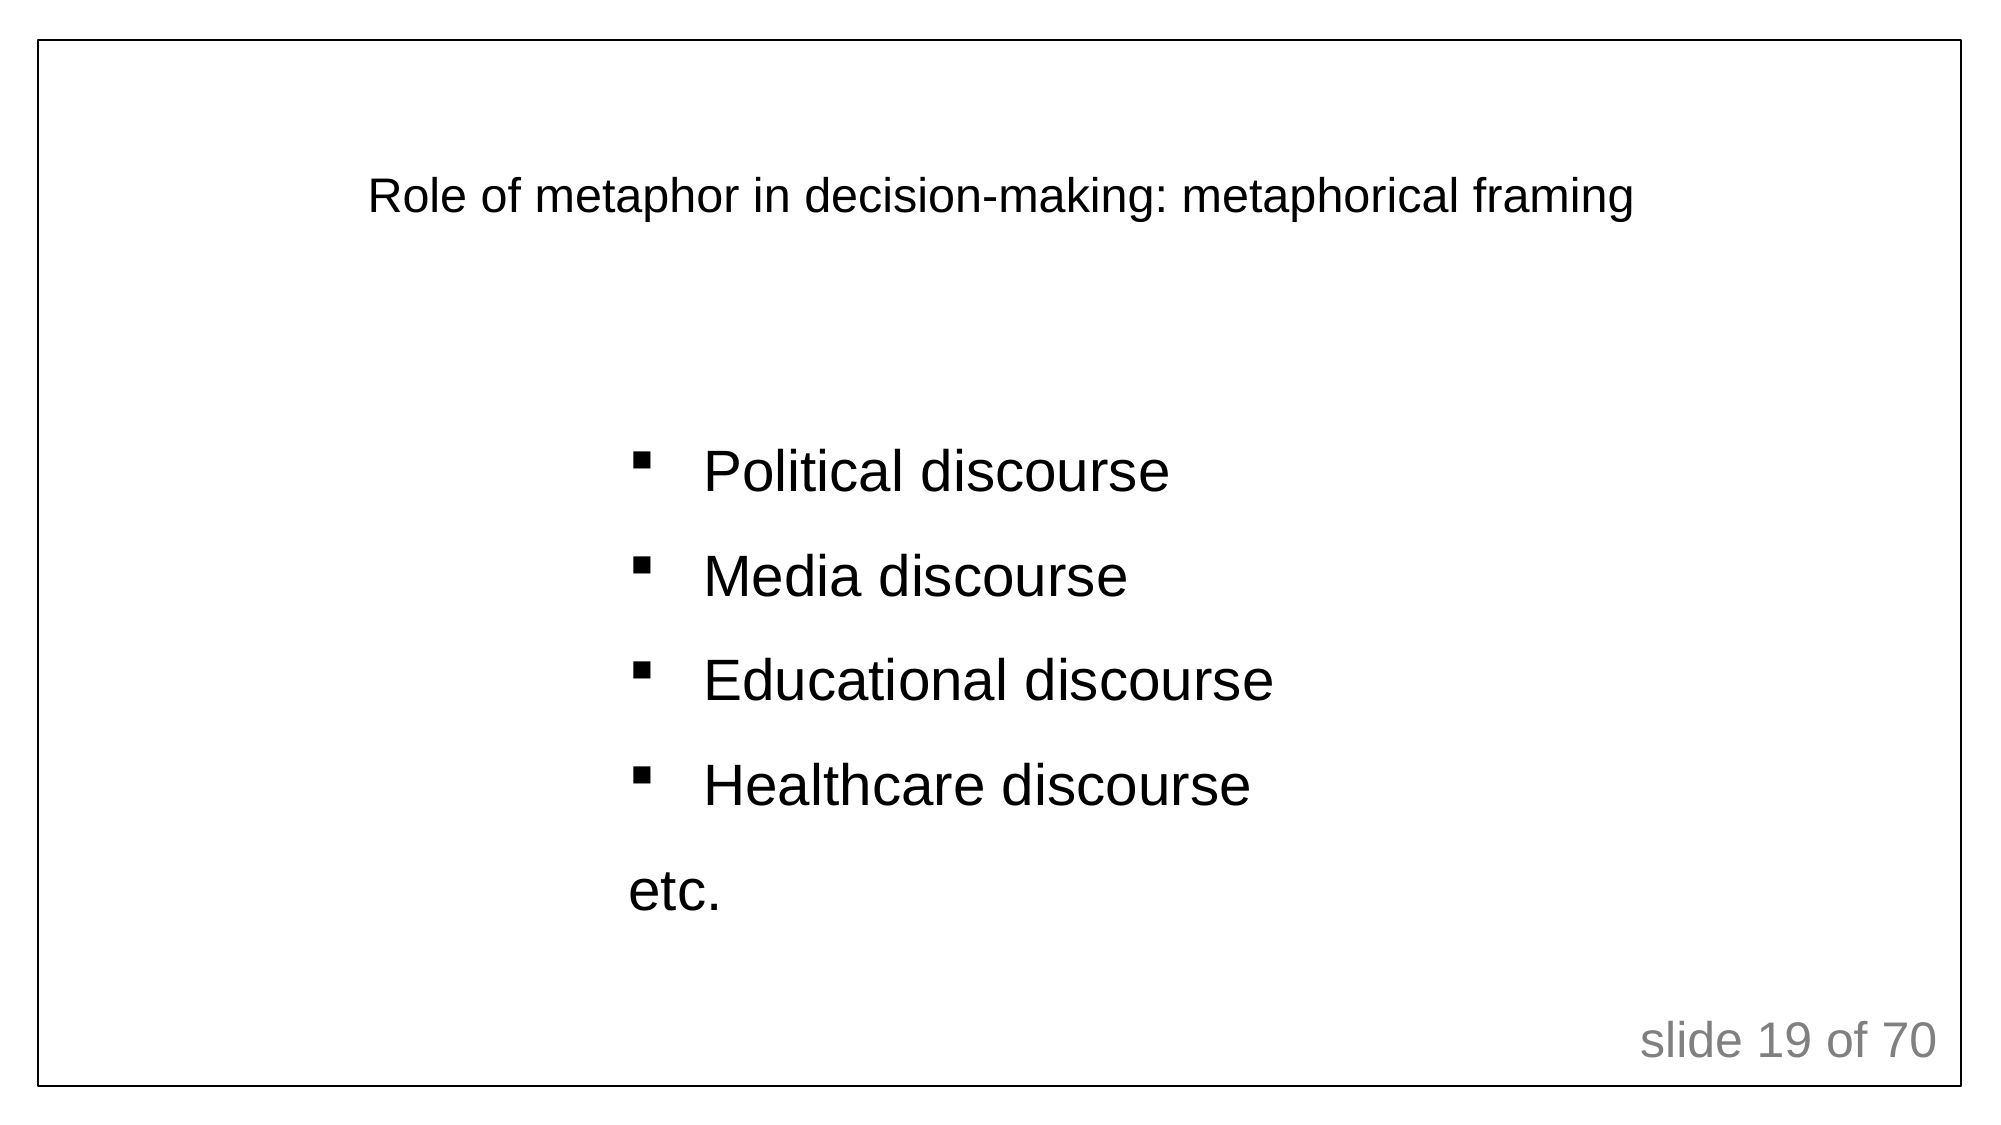

# Role of metaphor in decision-making: metaphorical framing
Political discourse
Media discourse
Educational discourse
Healthcare discourse
etc.